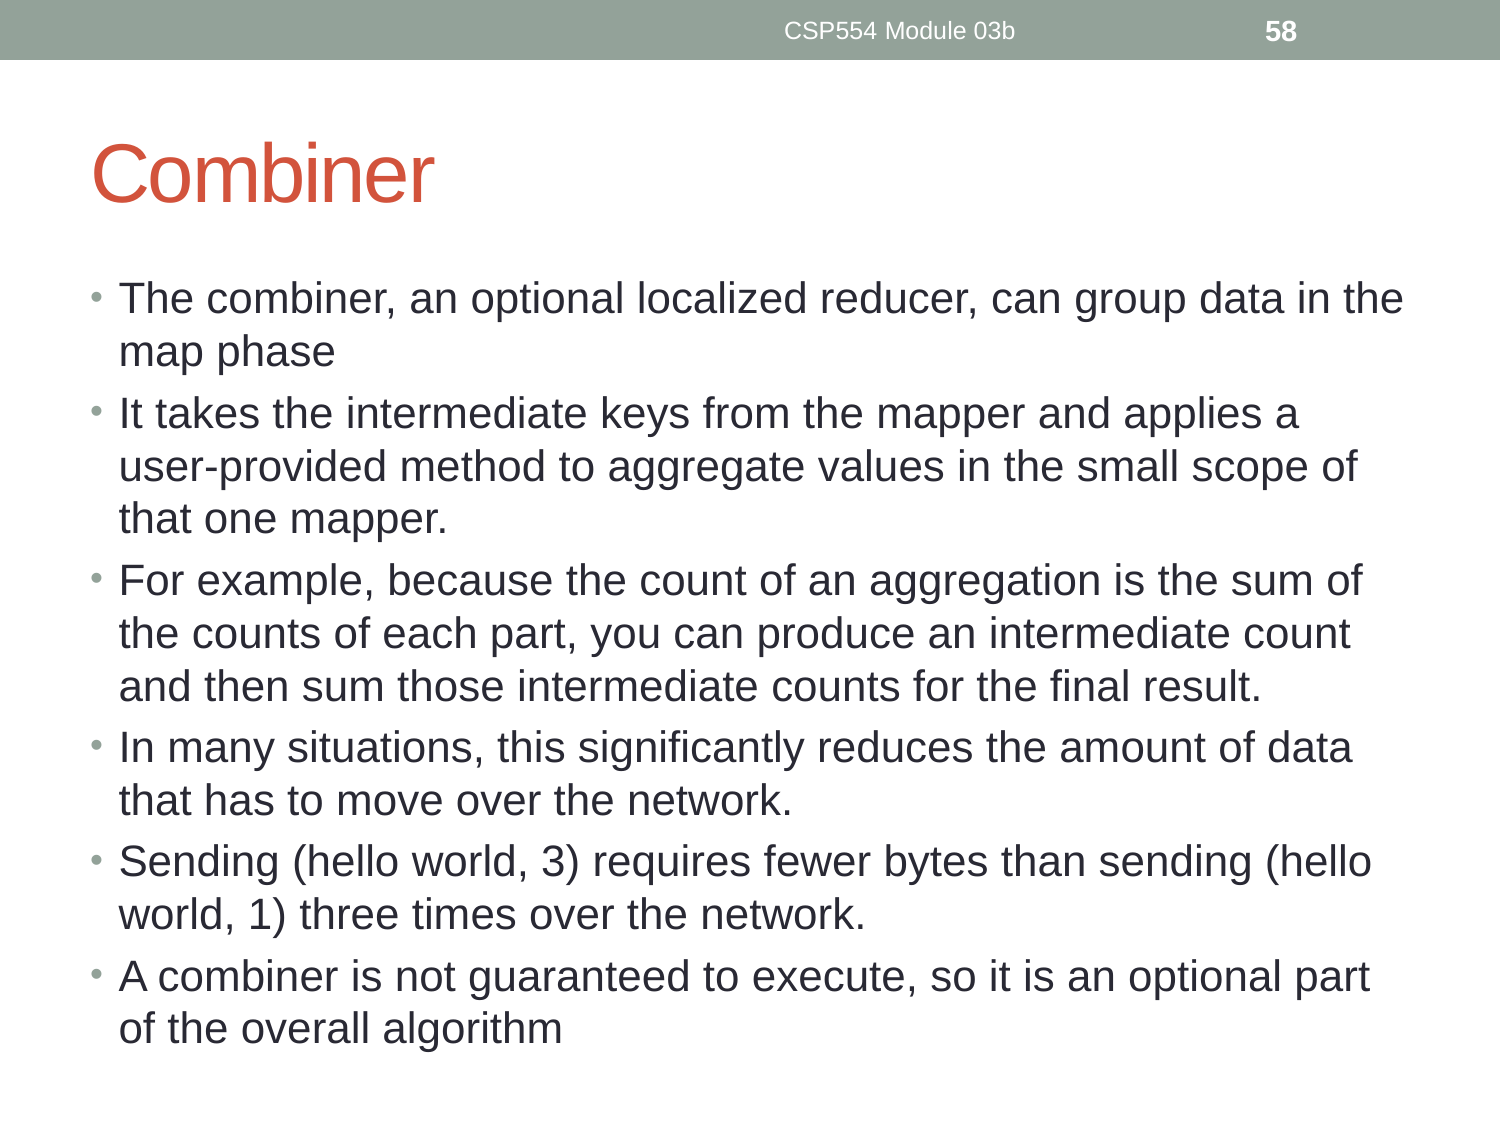

CSP554 Module 03b
58
# Combiner
The combiner, an optional localized reducer, can group data in the map phase
It takes the intermediate keys from the mapper and applies a user-provided method to aggregate values in the small scope of that one mapper.
For example, because the count of an aggregation is the sum of the counts of each part, you can produce an intermediate count and then sum those intermediate counts for the final result.
In many situations, this significantly reduces the amount of data that has to move over the network.
Sending (hello world, 3) requires fewer bytes than sending (hello world, 1) three times over the network.
A combiner is not guaranteed to execute, so it is an optional part of the overall algorithm